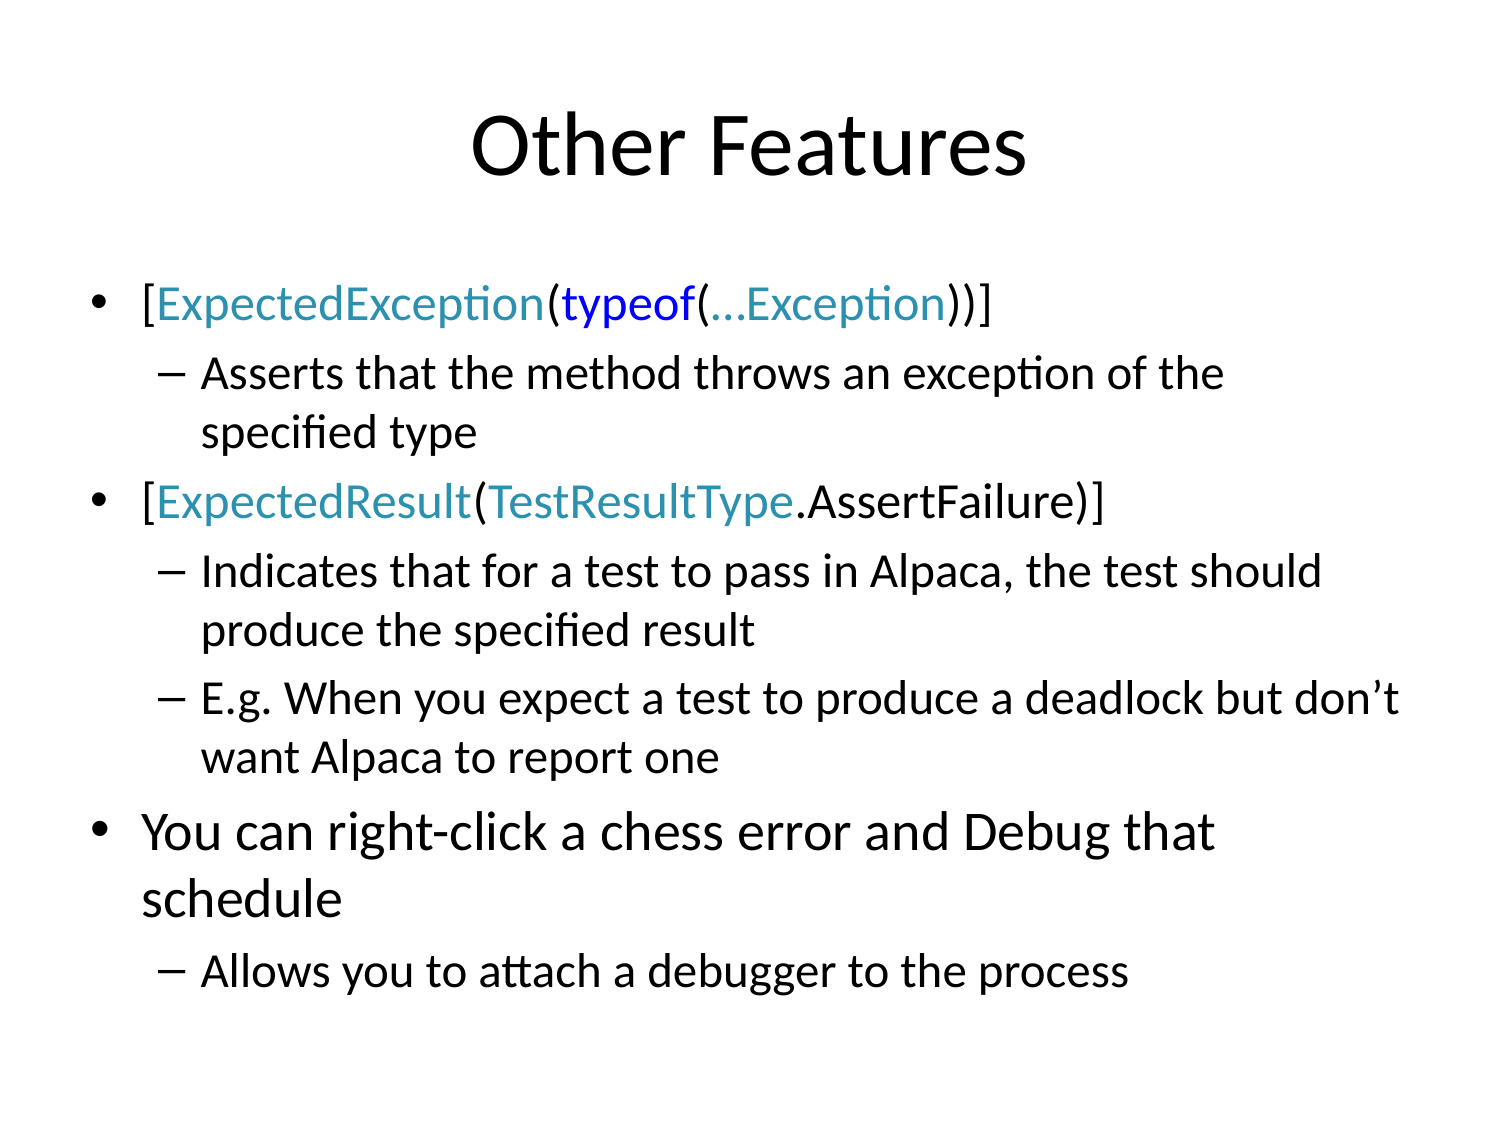

# Other Features
[ExpectedException(typeof(…Exception))]
Asserts that the method throws an exception of the specified type
[ExpectedResult(TestResultType.AssertFailure)]
Indicates that for a test to pass in Alpaca, the test should produce the specified result
E.g. When you expect a test to produce a deadlock but don’t want Alpaca to report one
You can right-click a chess error and Debug that schedule
Allows you to attach a debugger to the process